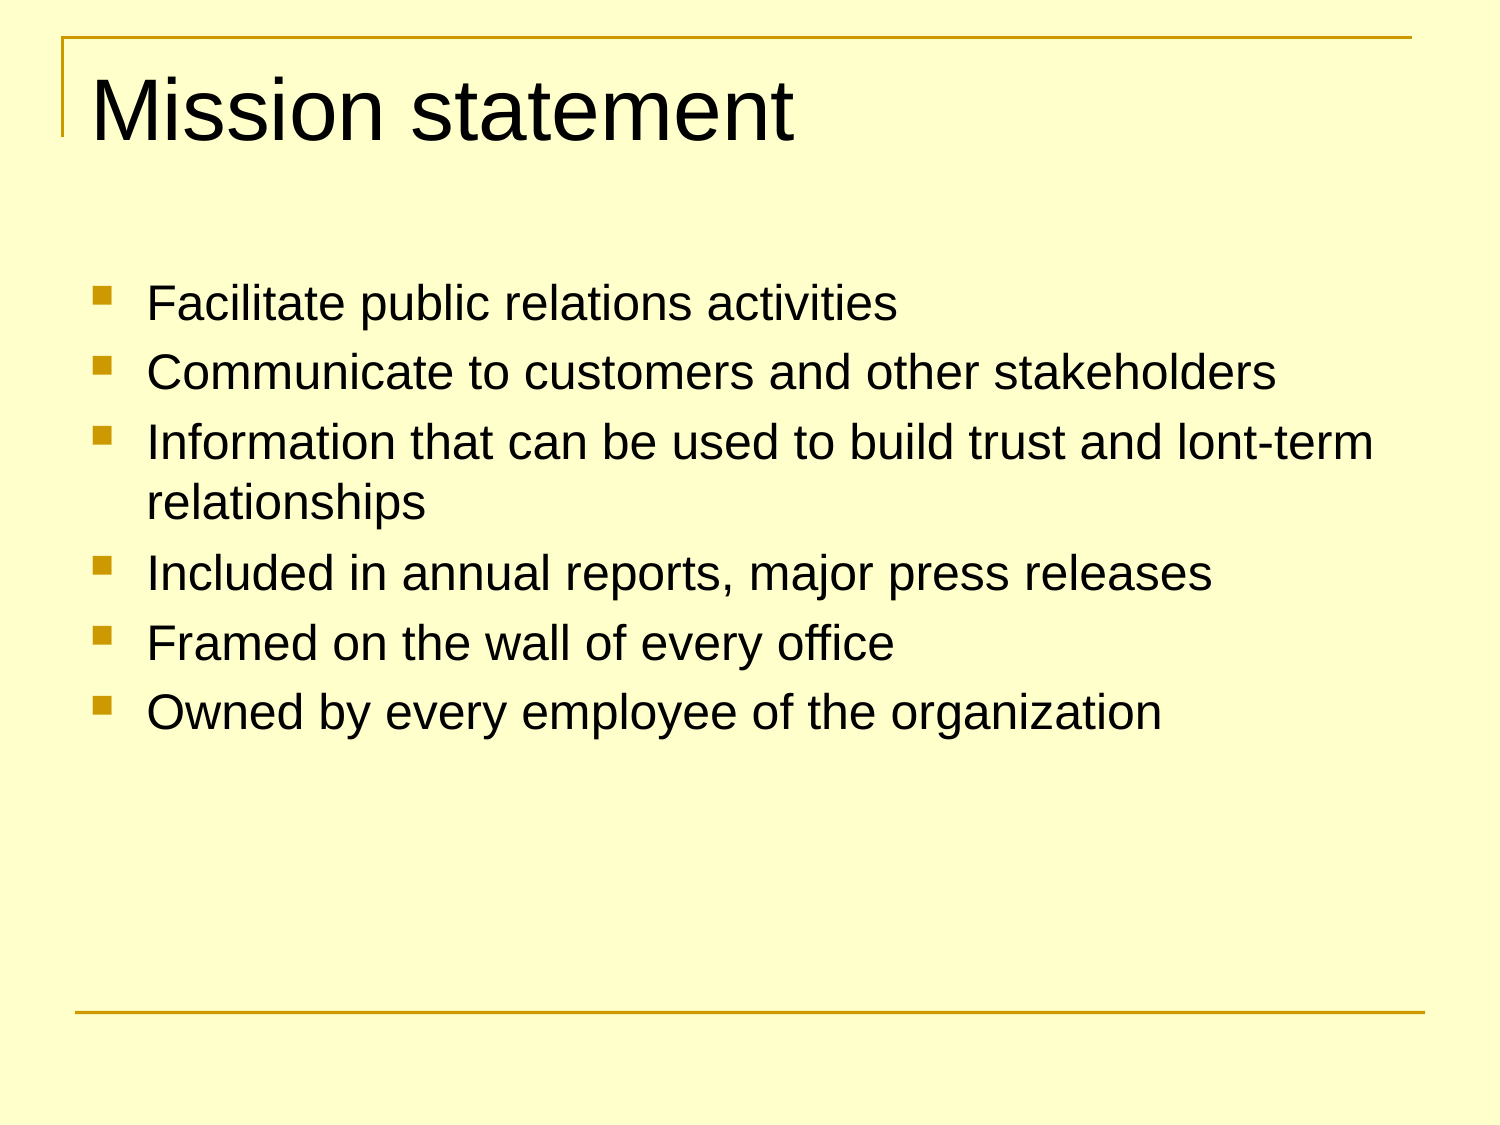

# Mission statement
Facilitate public relations activities
Communicate to customers and other stakeholders
Information that can be used to build trust and lont-term relationships
Included in annual reports, major press releases
Framed on the wall of every office
Owned by every employee of the organization